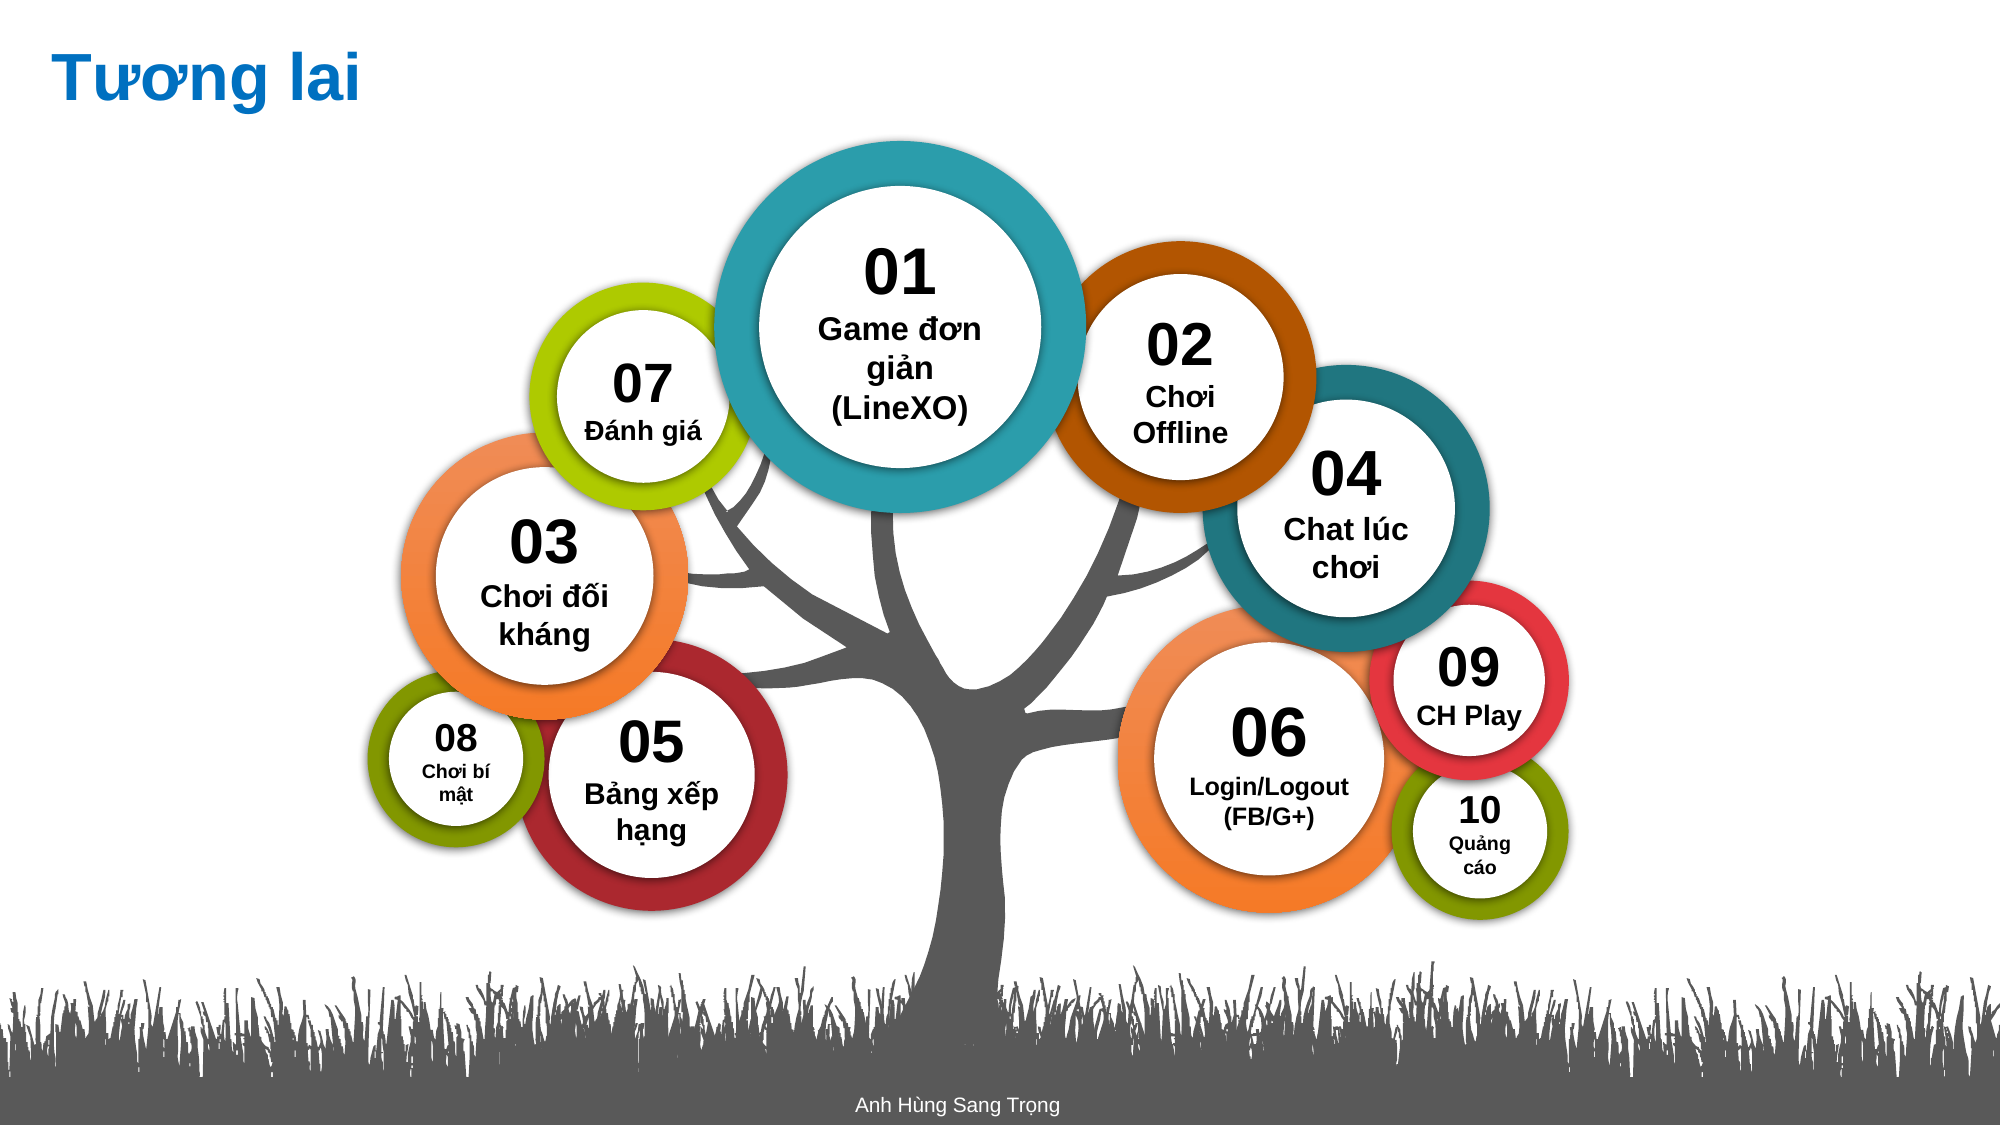

Tương lai

01
Game đơn giản
(LineXO)

02
Chơi Offline

07
Đánh giá

04
Chat lúc chơi

03
Chơi đối kháng

09
CH Play

06
Login/Logout
(FB/G+)

05
Bảng xếp hạng

08
Chơi bí mật

10
Quảng cáo

Anh Hùng Sang Trọng